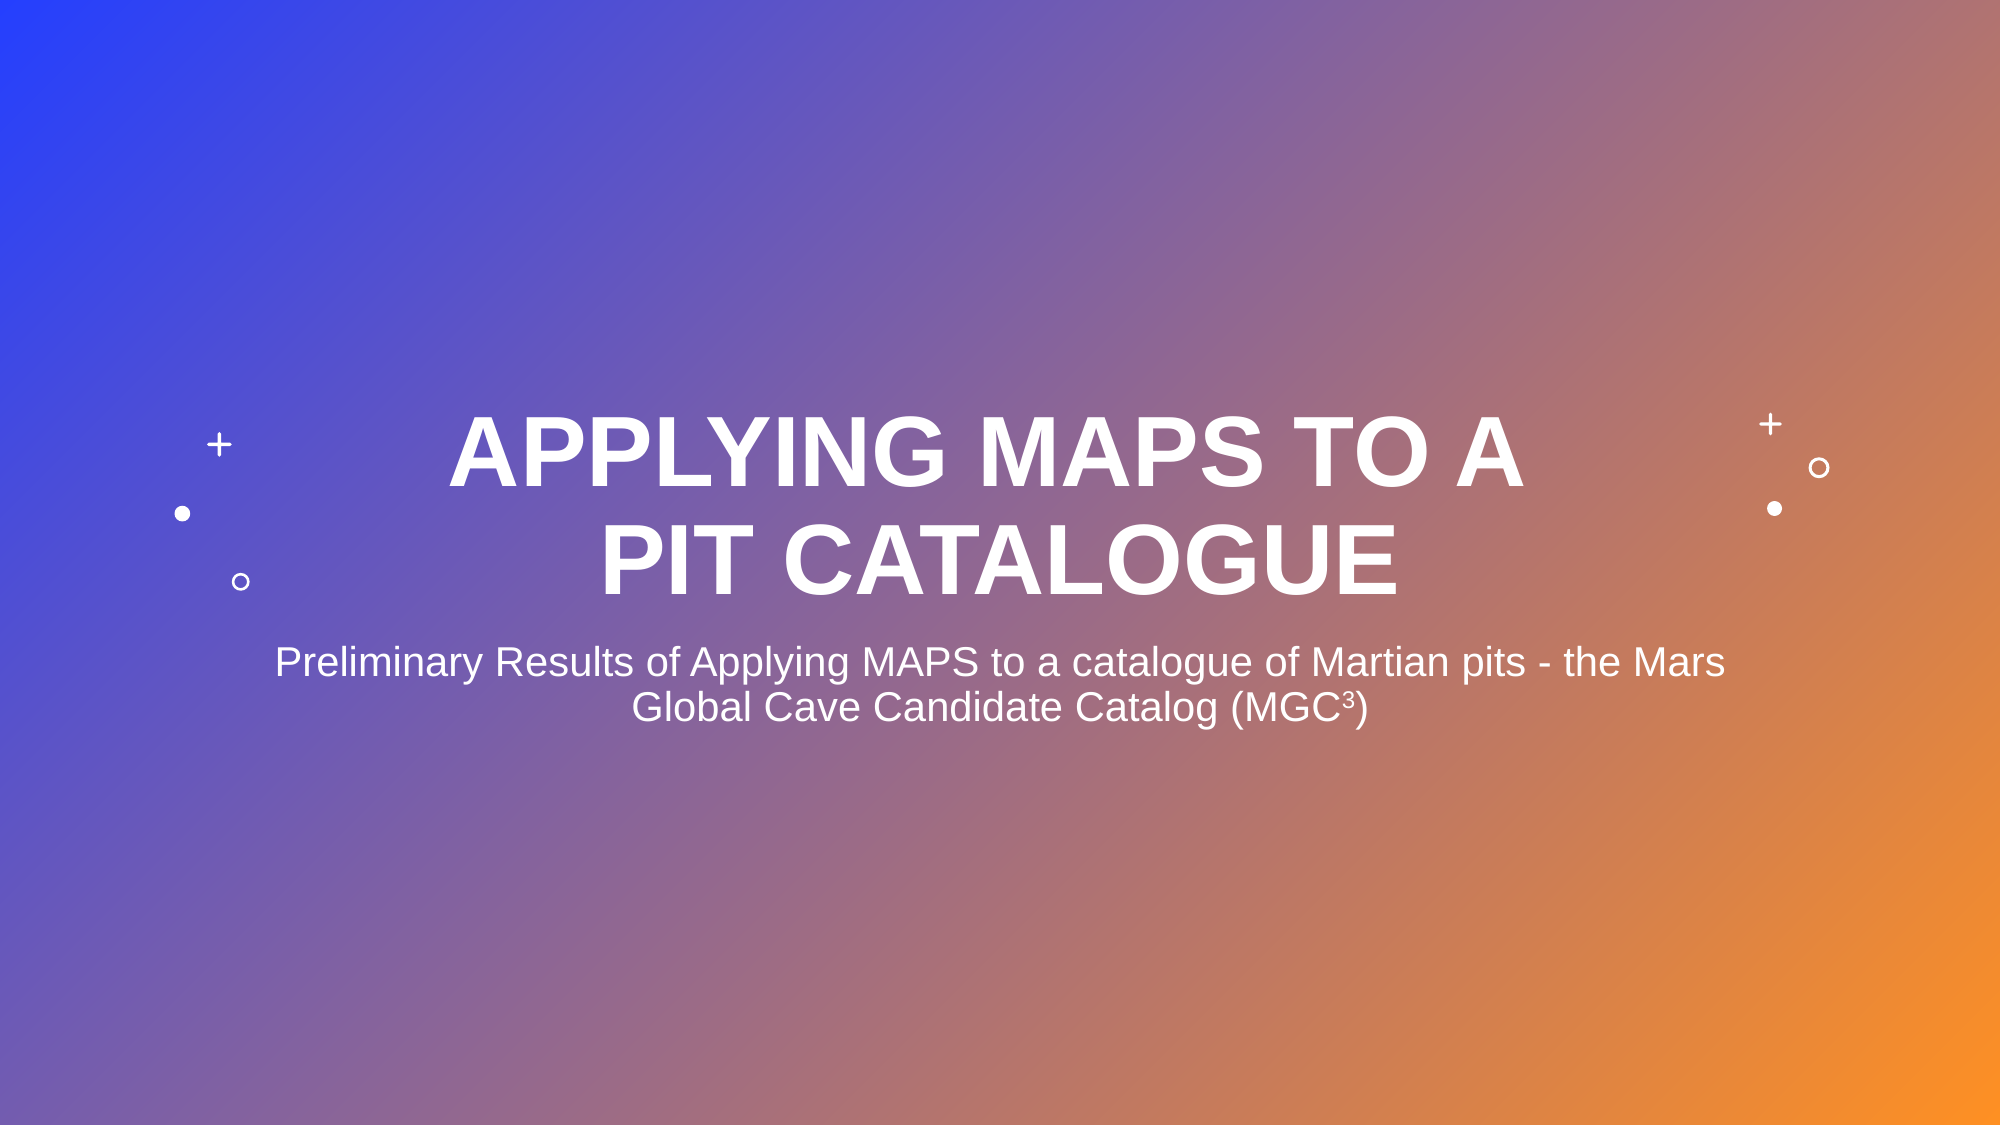

# Applying MAPS to a pit Catalogue
Preliminary Results of Applying MAPS to a catalogue of Martian pits - the Mars Global Cave Candidate Catalog (MGC3)